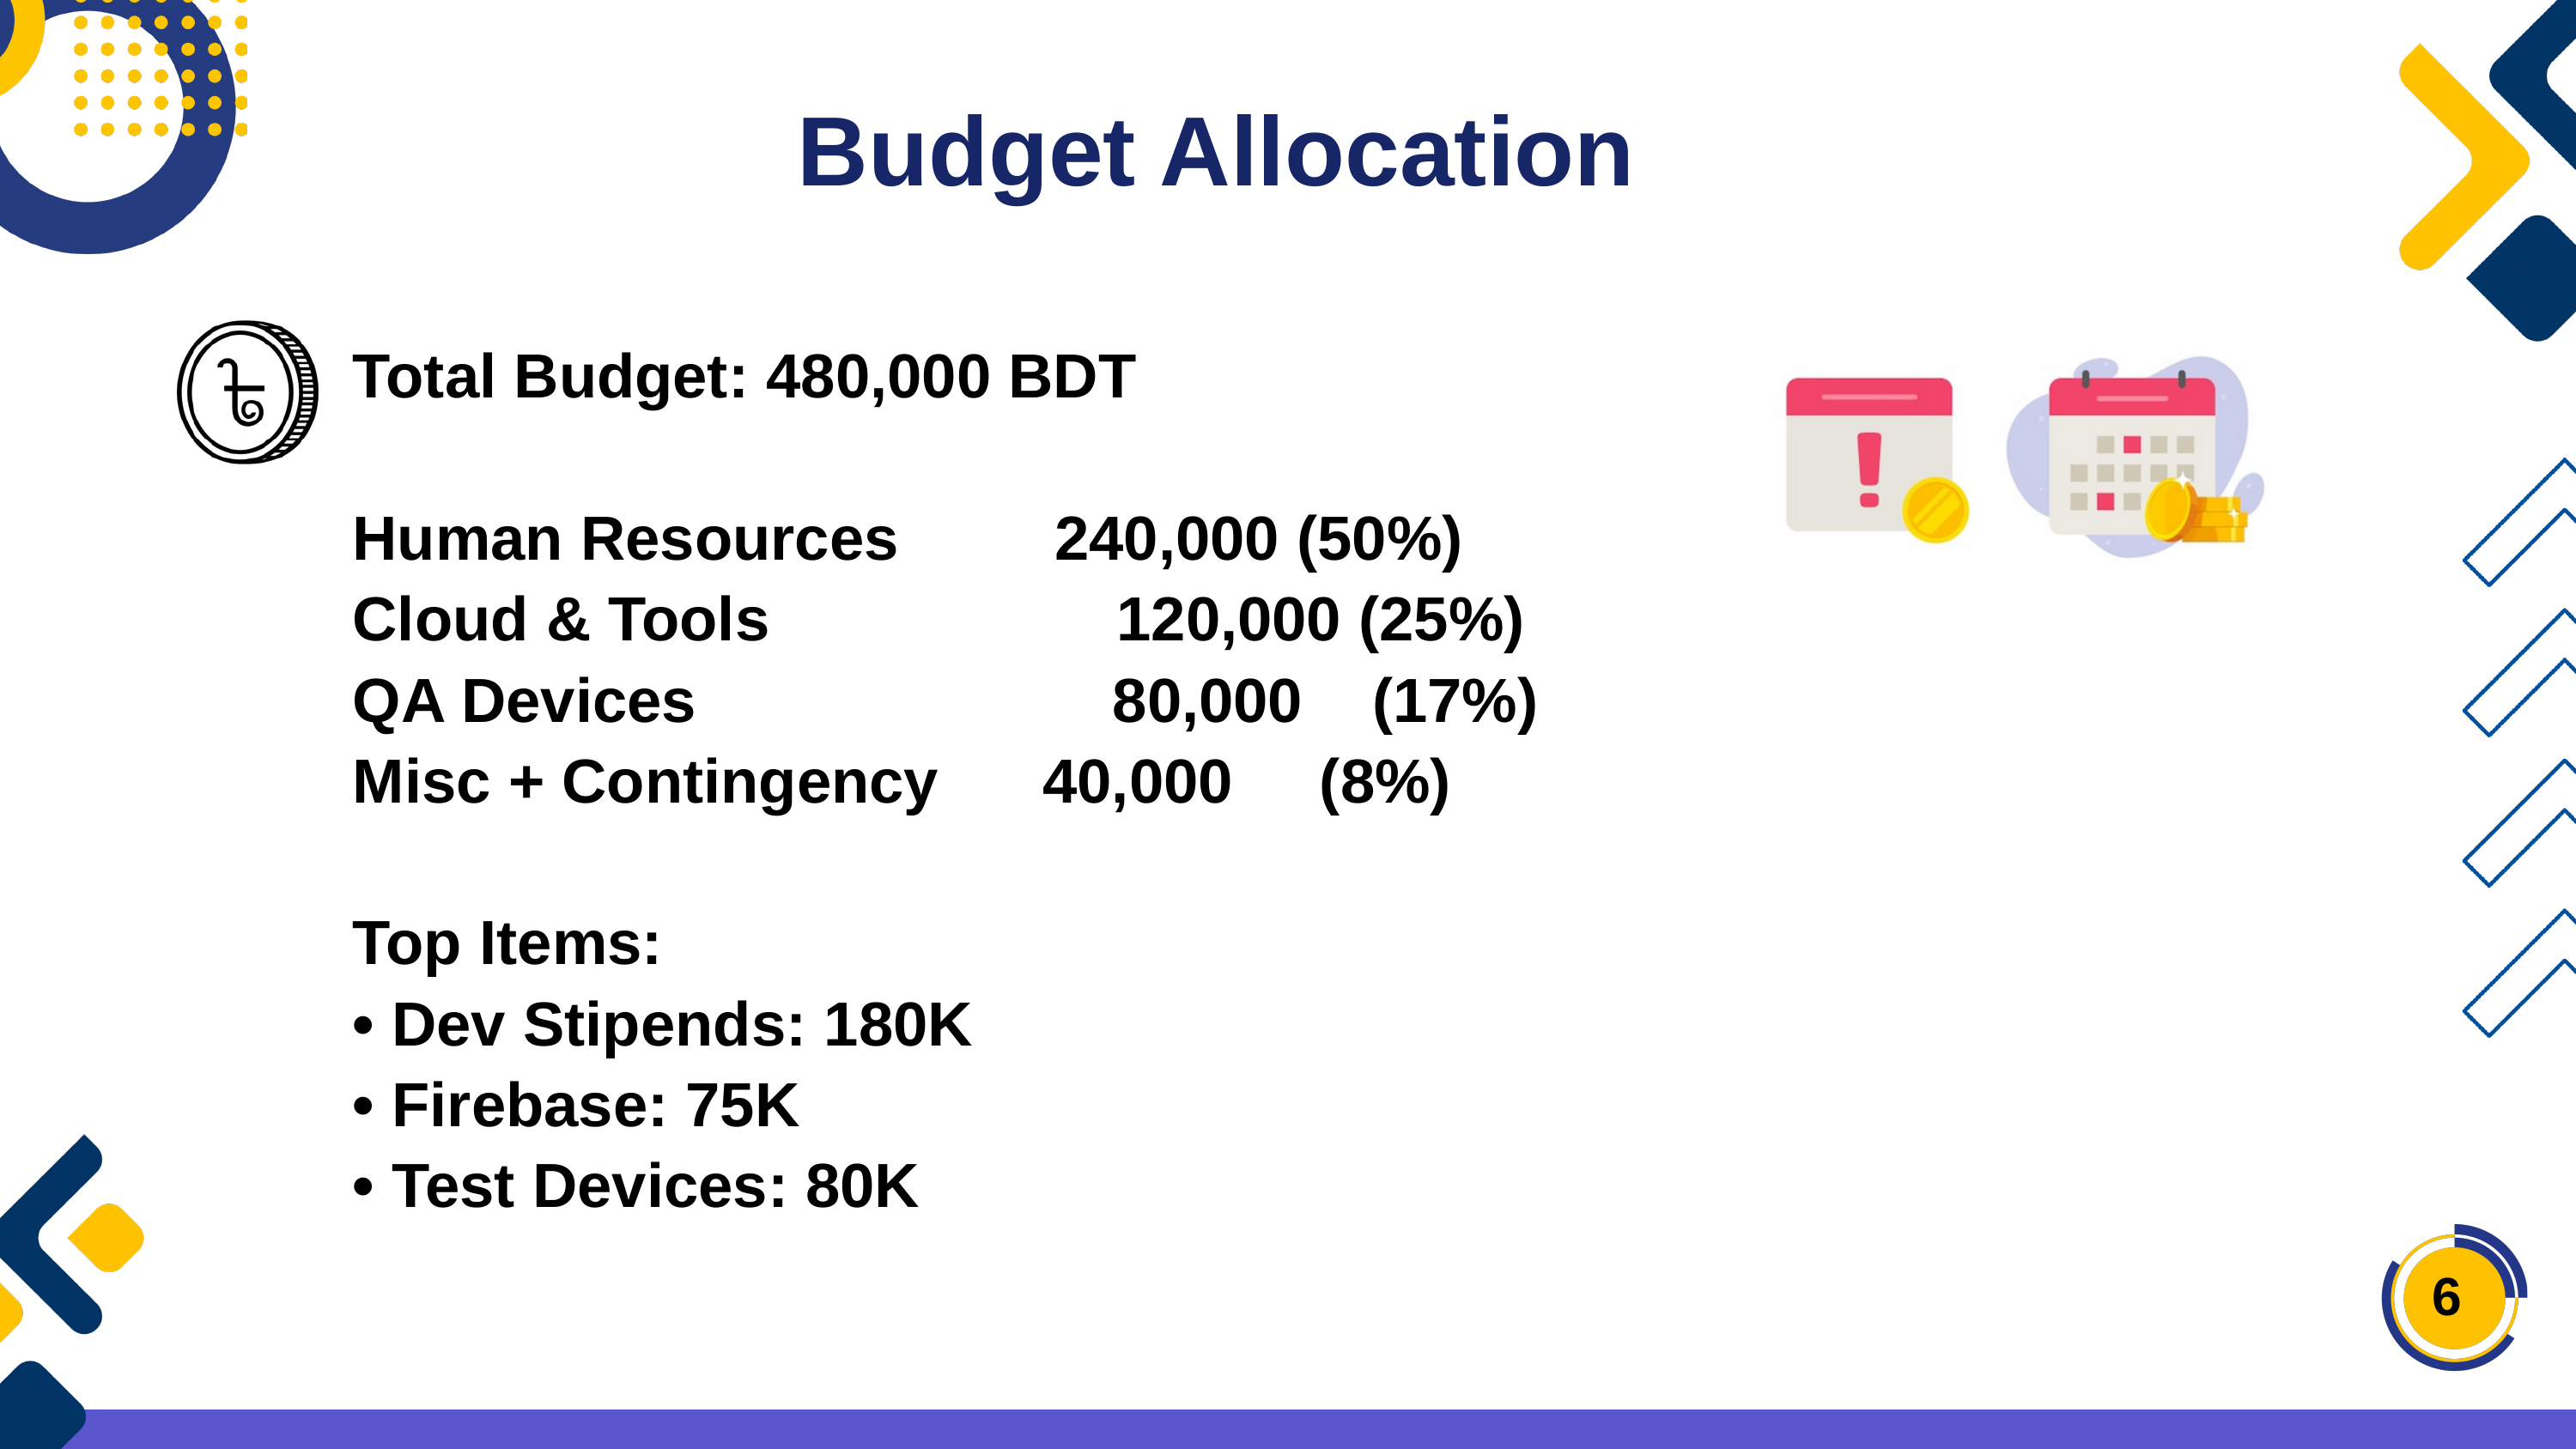

Budget Allocation

Total Budget: 480,000 BDT

Human Resources         240,000 (50%)
Cloud & Tools                    120,000 (25%)
QA Devices                        80,000    (17%)
Misc + Contingency      40,000     (8%)

Top Items:
• Dev Stipends: 180K
• Firebase: 75K
• Test Devices: 80K

6